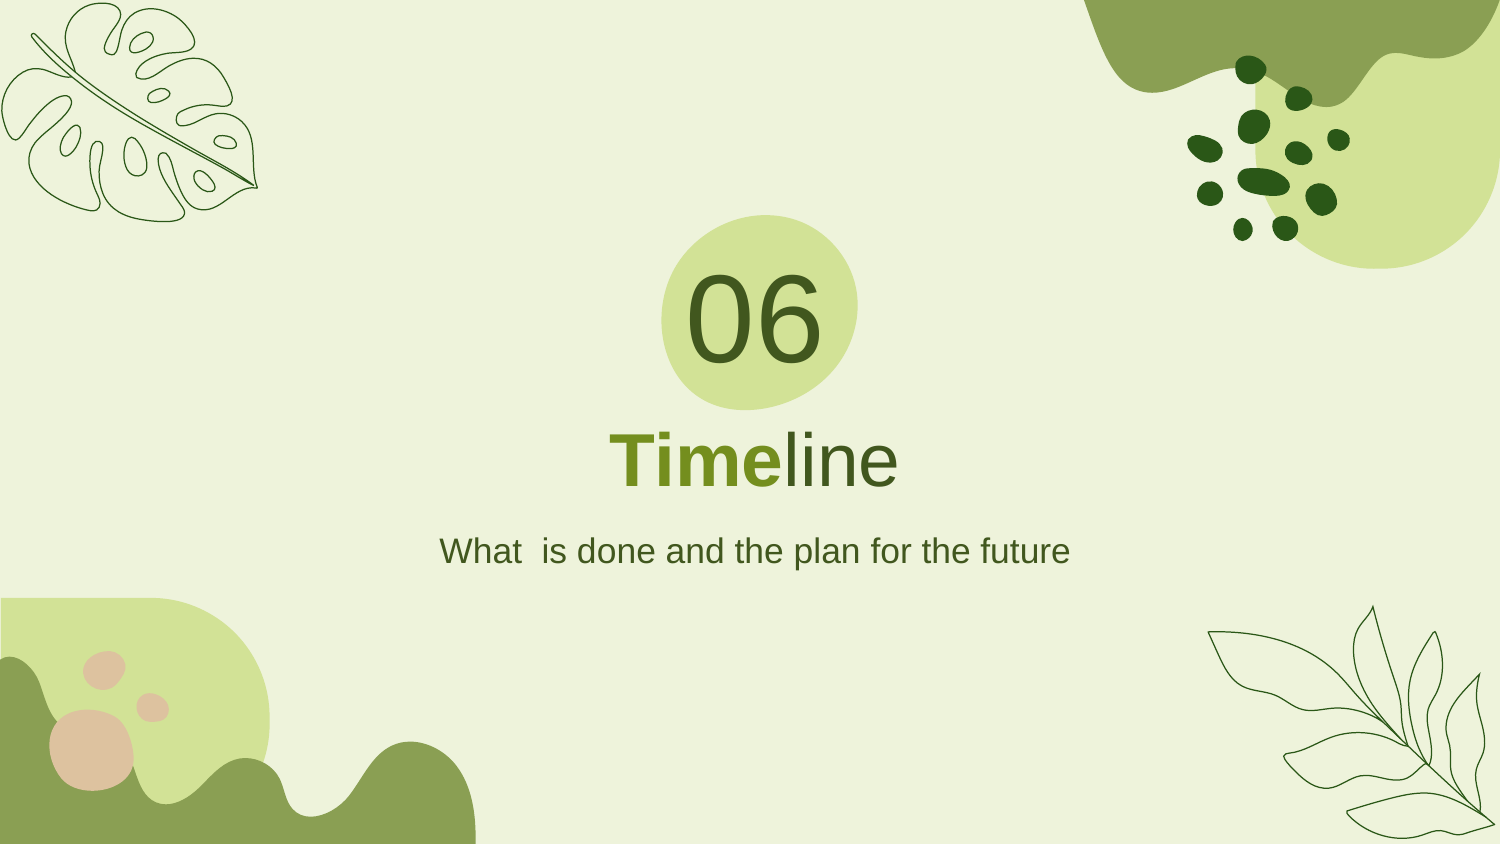

06
# Timeline
What  is done and the plan for the future